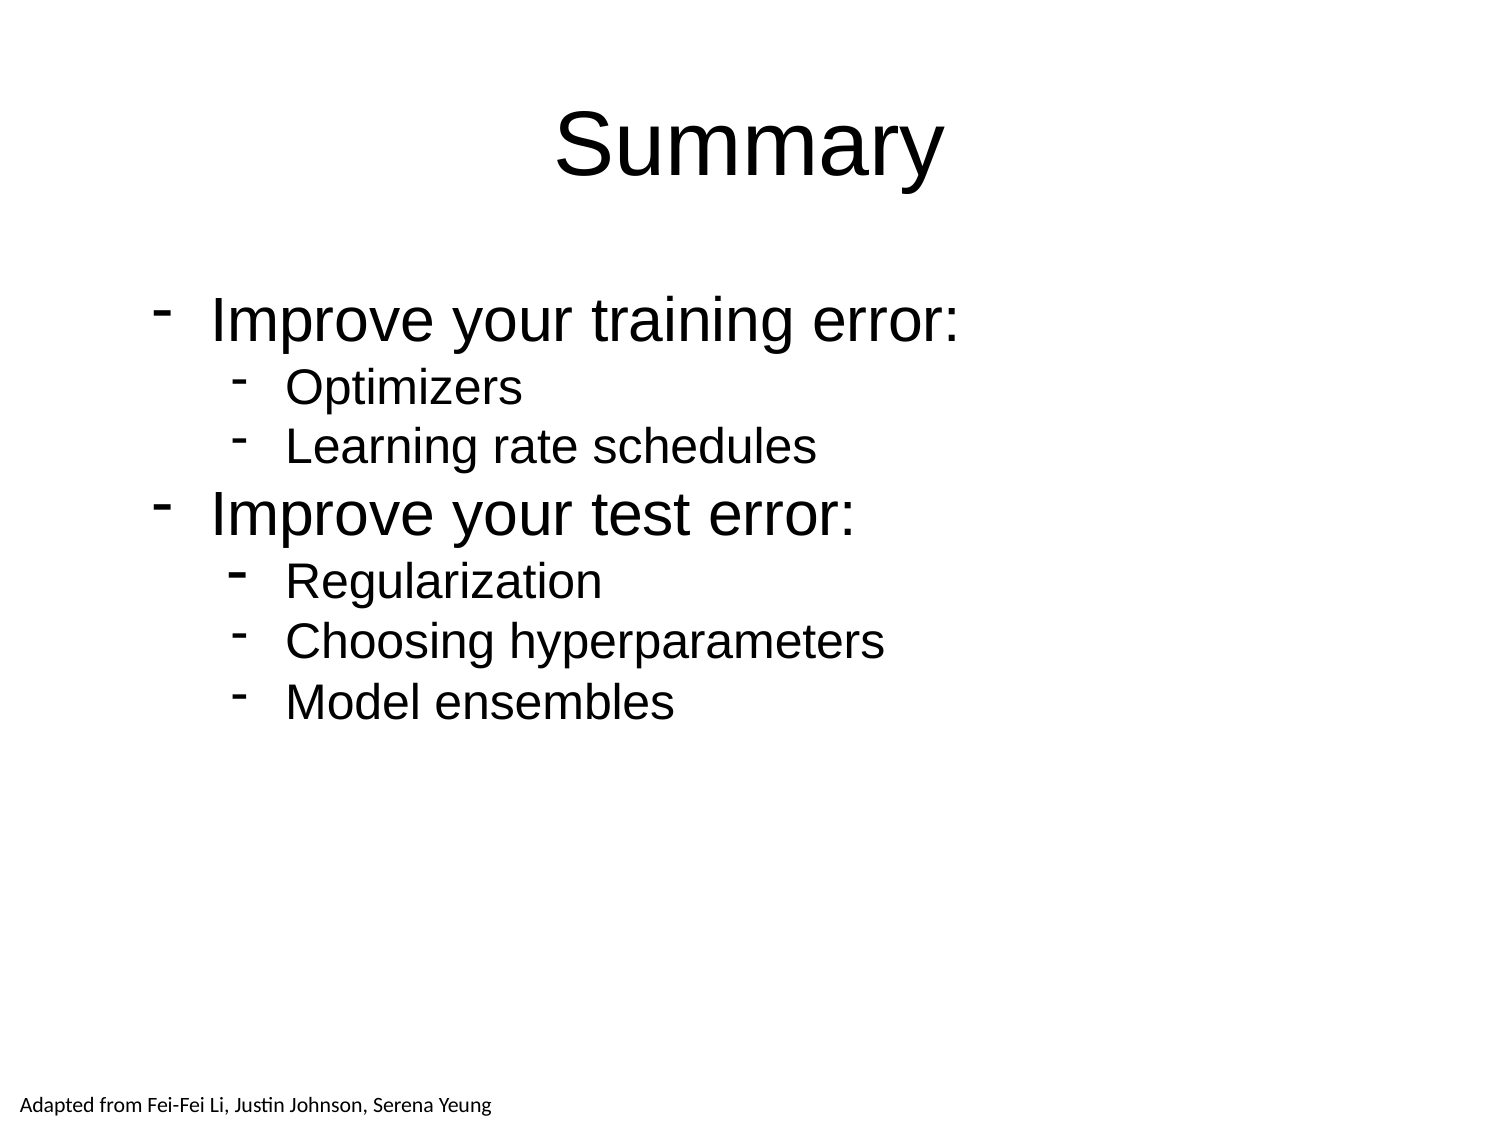

# Summary
Improve your training error:
Optimizers
Learning rate schedules
Improve your test error:
Regularization
Choosing hyperparameters
Model ensembles
April 25, 2019
Fei-Fei Li & Justin Johnson & Serena Yeung
Lecture 7 -
114
Fei-Fei Li & Justin Johnson & Serena Yeung	Lecture 7 -	April 25, 2019
Adapted from Fei-Fei Li, Justin Johnson, Serena Yeung